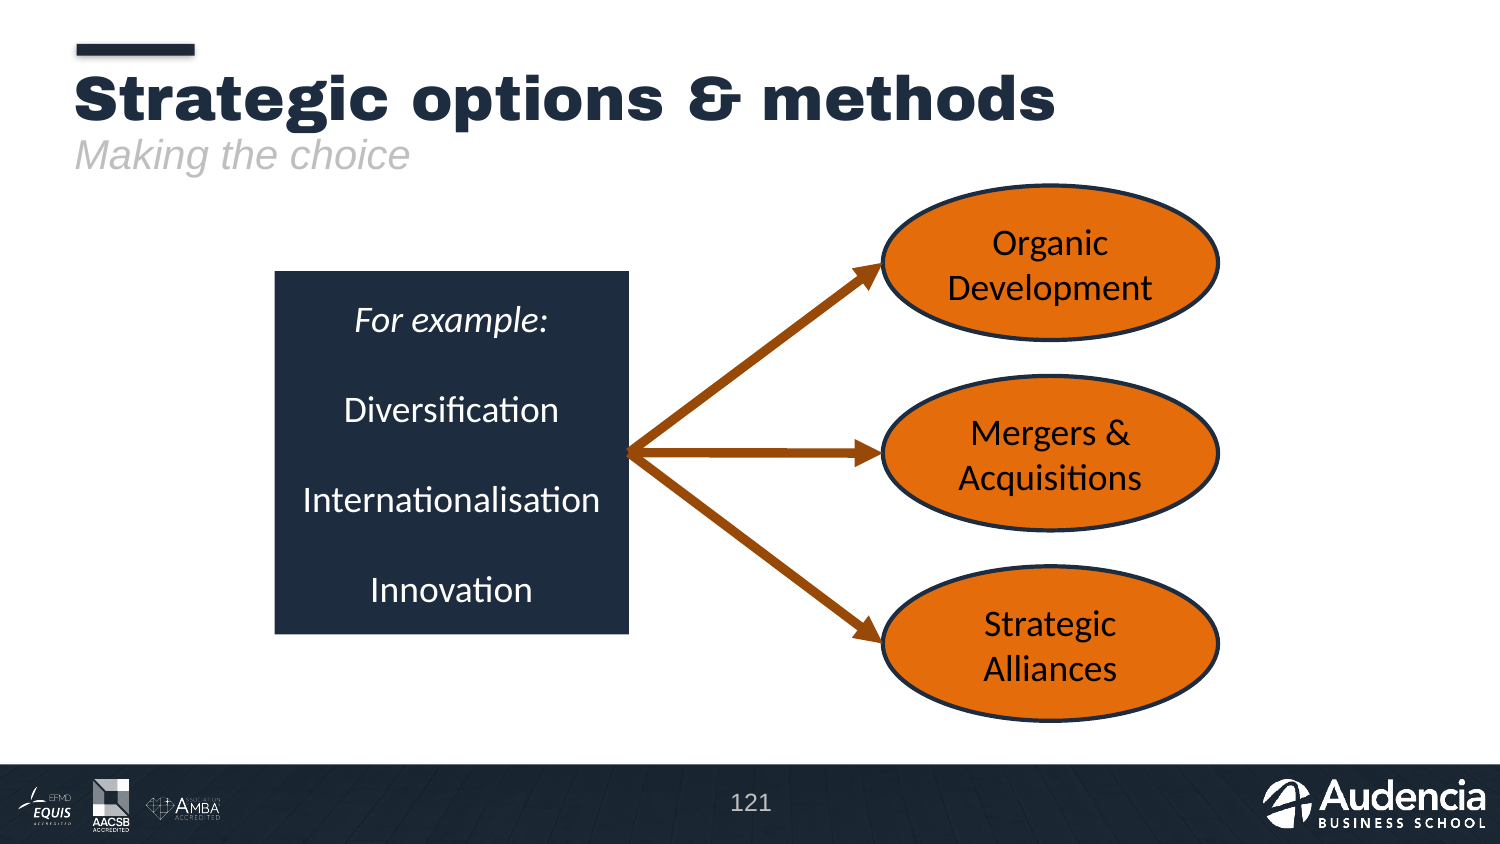

# Strategic options & methods
Making the choice
Organic
Development
For example:
Diversification
Internationalisation
Innovation
Mergers &
Acquisitions
Strategic
Alliances
121